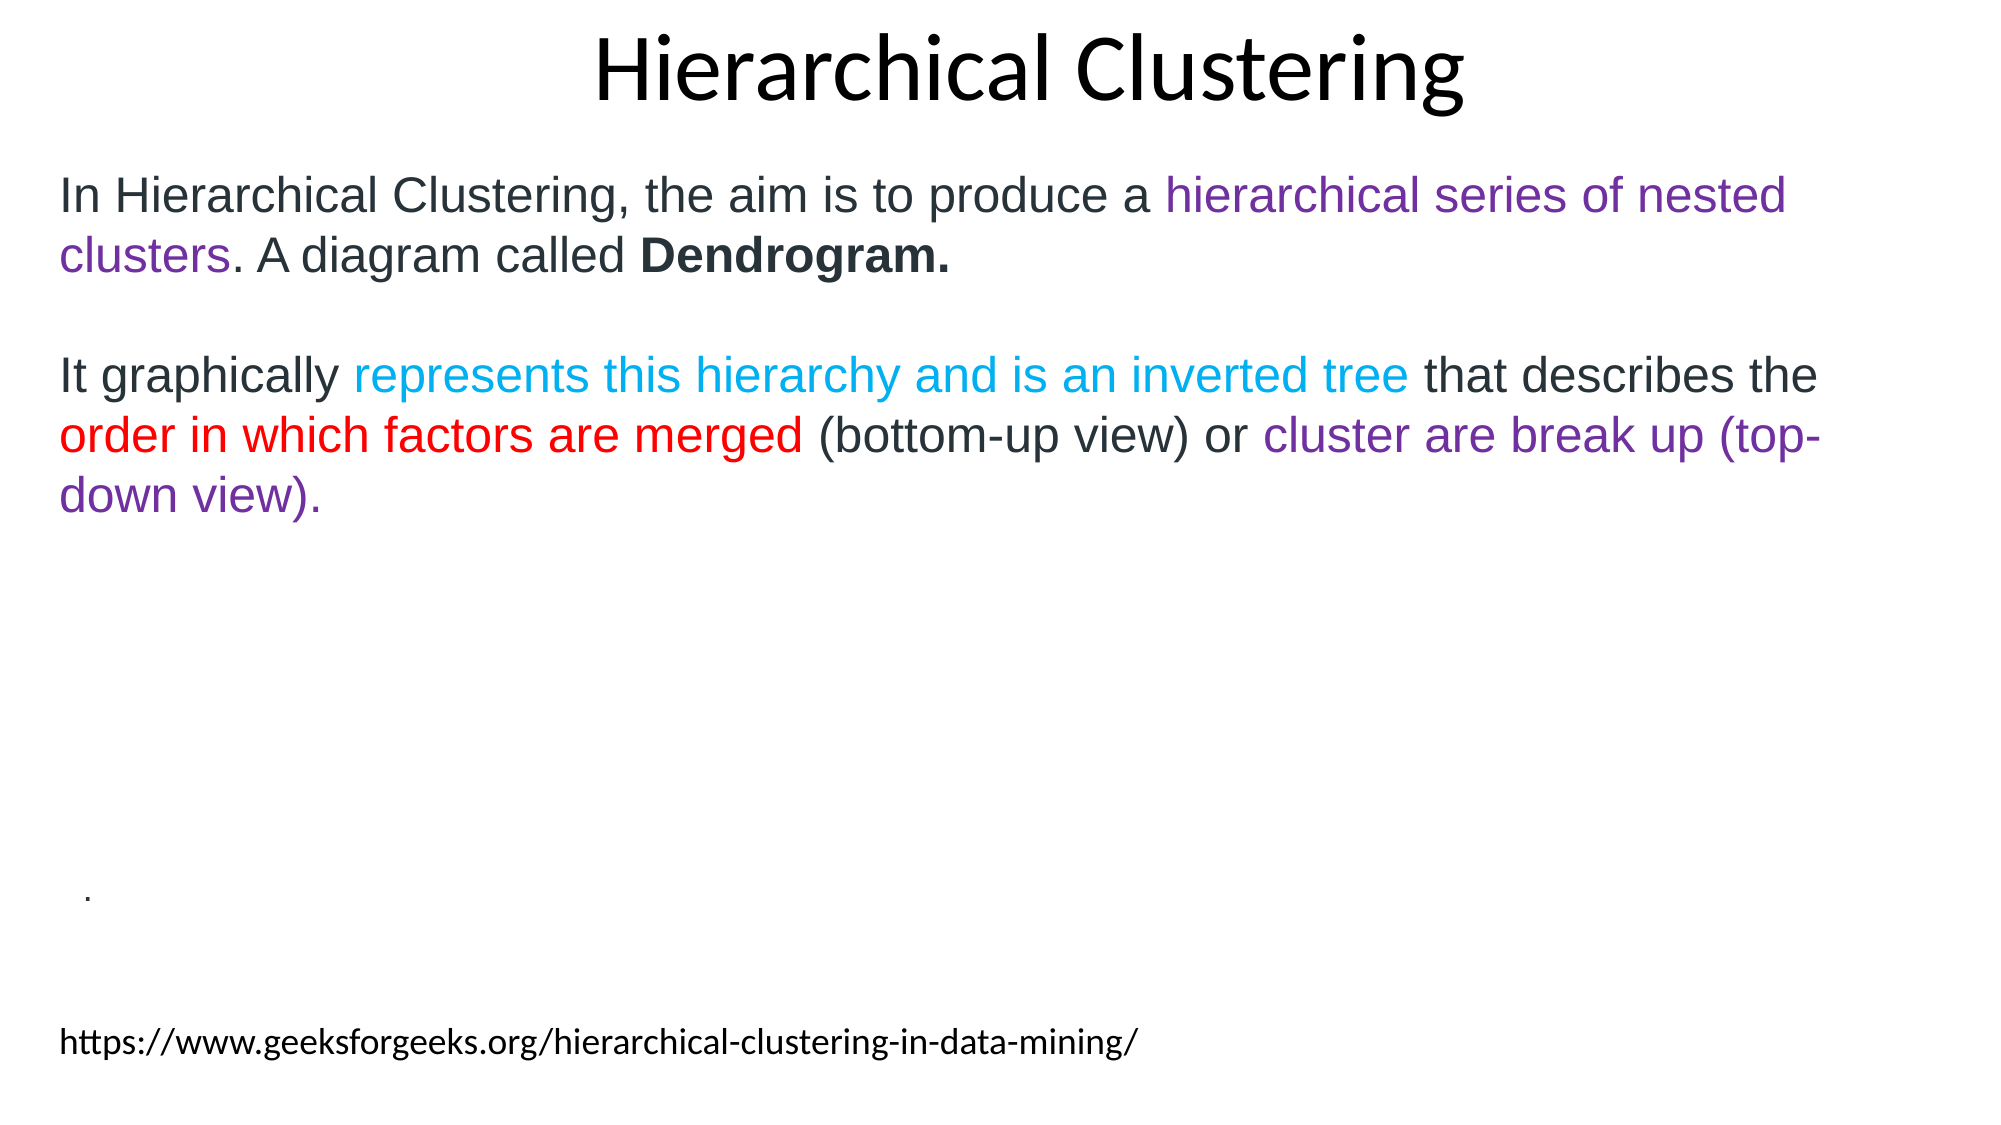

# Hierarchical Clustering
In Hierarchical Clustering, the aim is to produce a hierarchical series of nested clusters. A diagram called Dendrogram.

It graphically represents this hierarchy and is an inverted tree that describes the order in which factors are merged (bottom-up view) or cluster are break up (top-down view).

.
https://www.geeksforgeeks.org/hierarchical-clustering-in-data-mining/